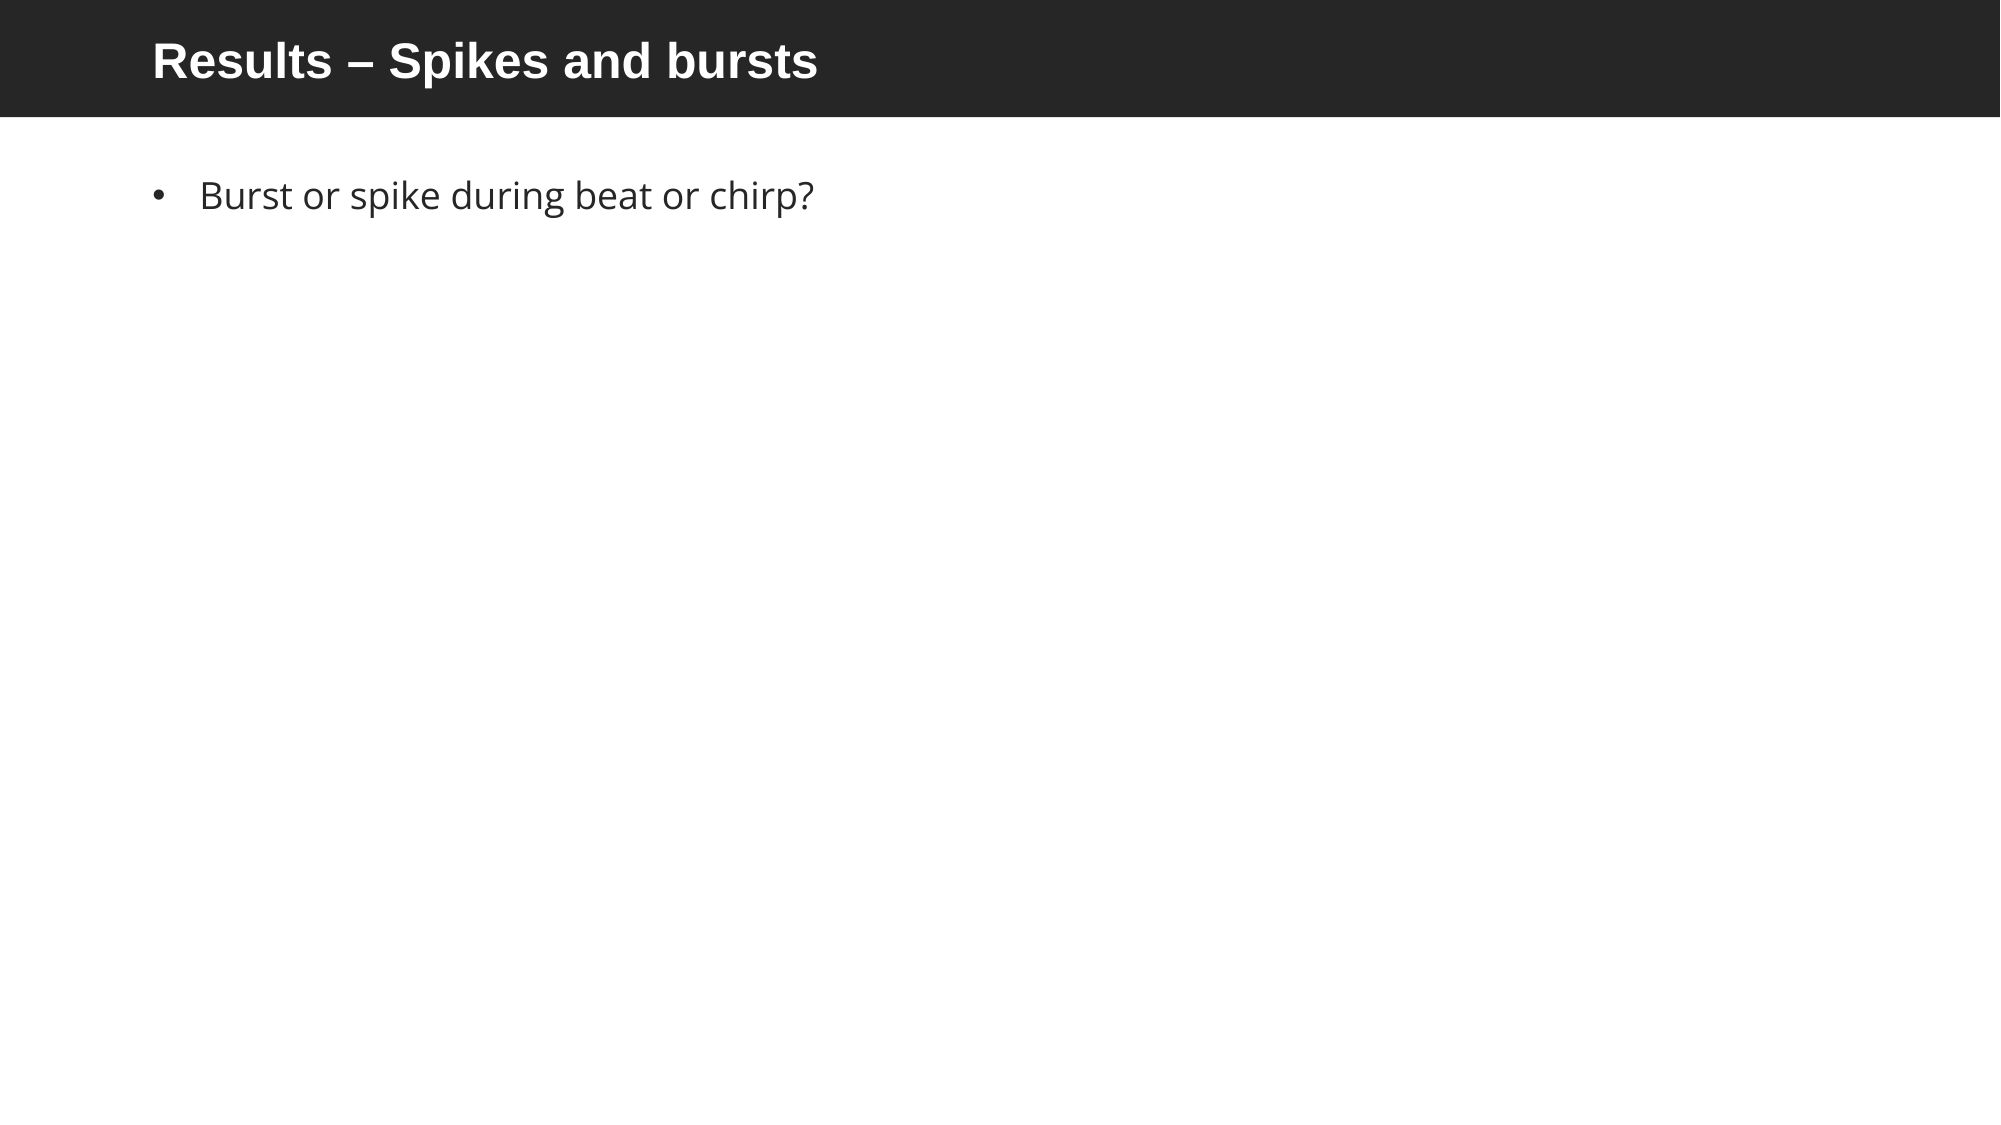

Results – Spikes and bursts
Burst or spike during beat or chirp?